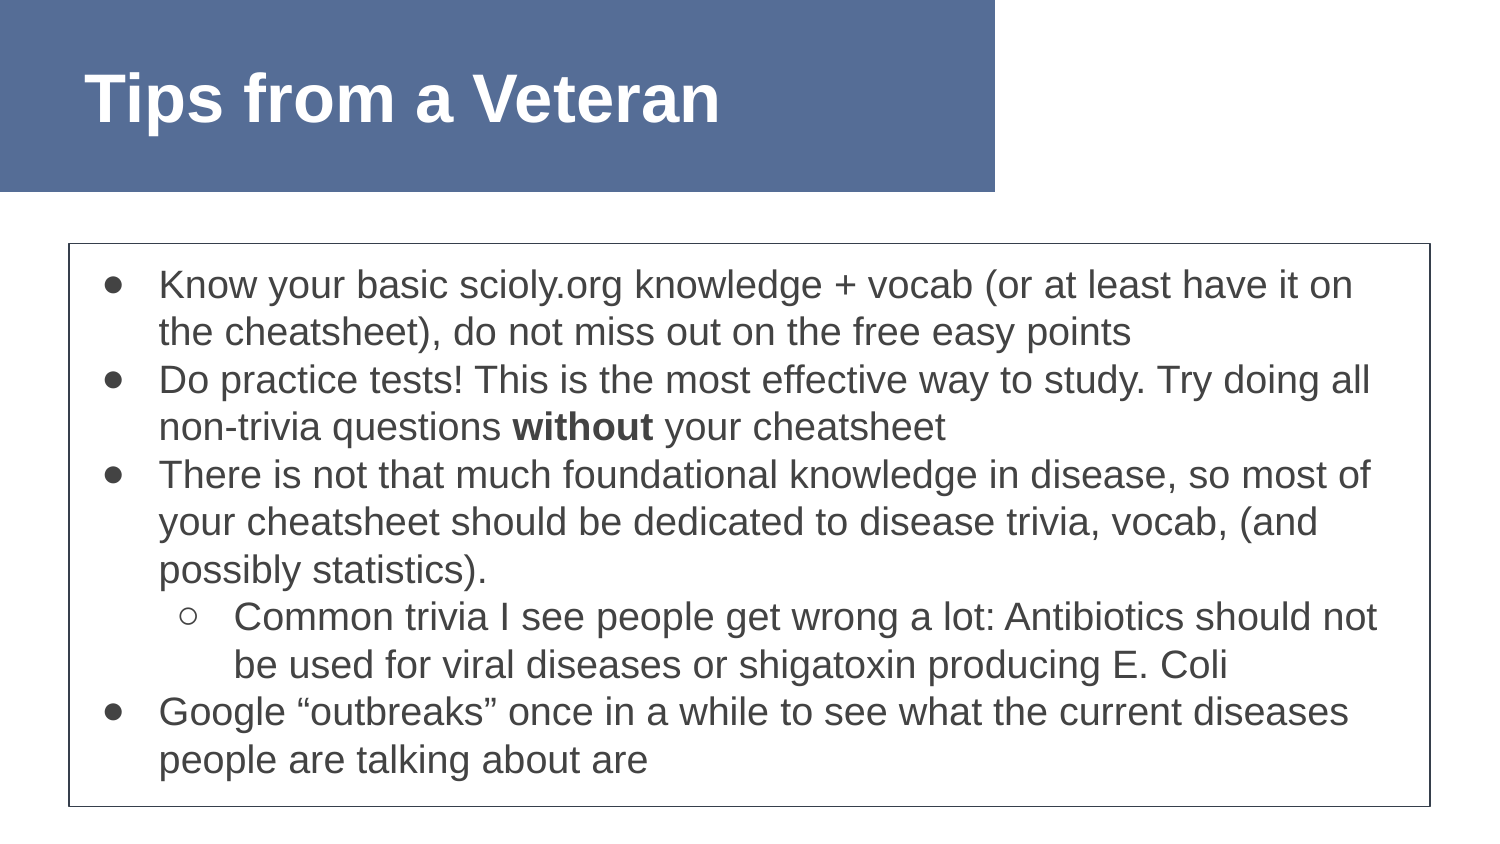

Tips from a Veteran
Know your basic scioly.org knowledge + vocab (or at least have it on the cheatsheet), do not miss out on the free easy points
Do practice tests! This is the most effective way to study. Try doing all non-trivia questions without your cheatsheet
There is not that much foundational knowledge in disease, so most of your cheatsheet should be dedicated to disease trivia, vocab, (and possibly statistics).
Common trivia I see people get wrong a lot: Antibiotics should not be used for viral diseases or shigatoxin producing E. Coli
Google “outbreaks” once in a while to see what the current diseases people are talking about are